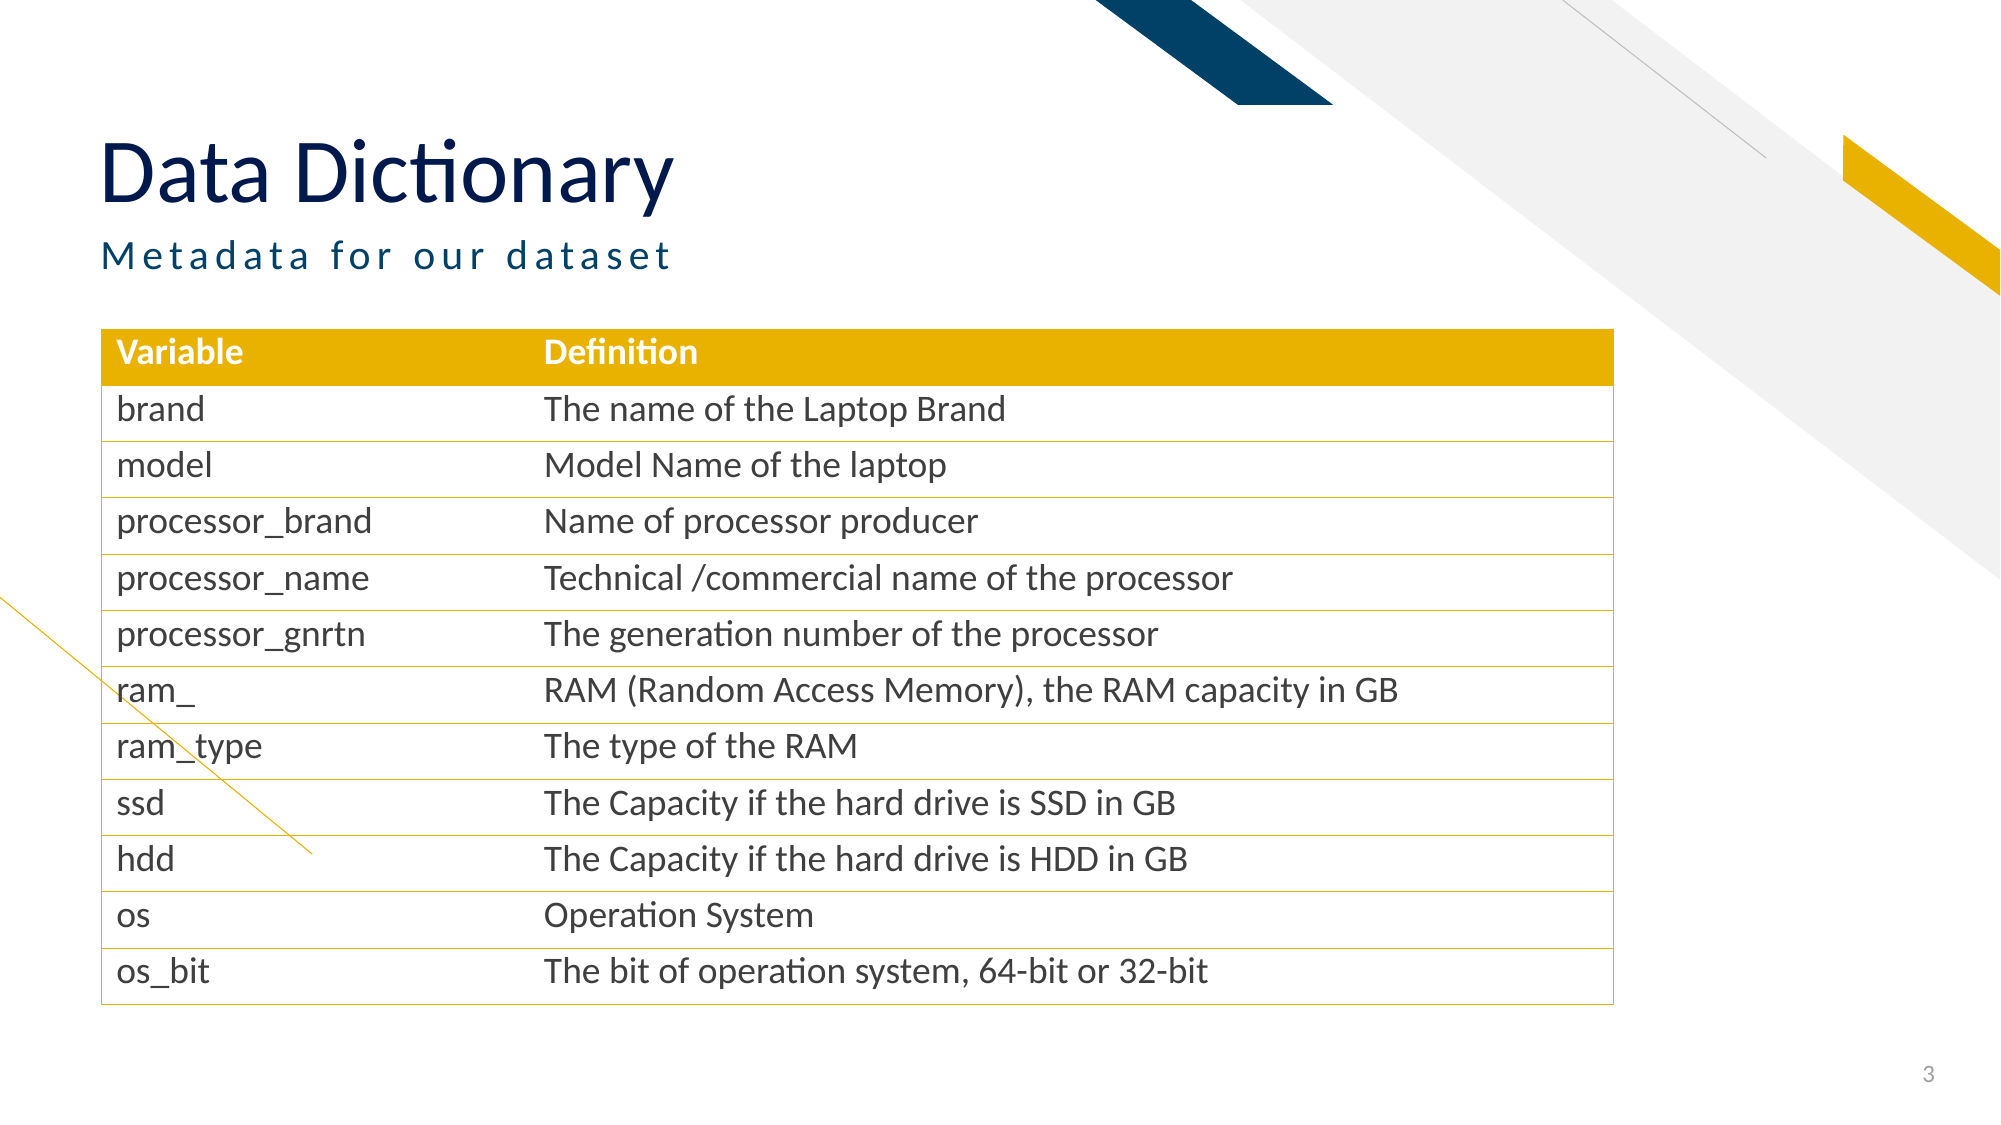

# Data Dictionary
Metadata for our dataset
| Variable​ | Definition |
| --- | --- |
| brand | The name of the Laptop Brand |
| model | Model Name of the laptop |
| processor\_brand | Name of processor producer |
| processor\_name | Technical /commercial name of the processor |
| processor\_gnrtn | The generation number of the processor |
| ram\_ | RAM (Random Access Memory), the RAM capacity in GB |
| ram\_type | The type of the RAM |
| ssd | The Capacity if the hard drive is SSD in GB |
| hdd | The Capacity if the hard drive is HDD in GB |
| os | Operation System |
| os\_bit | The bit of operation system, 64-bit or 32-bit |
3